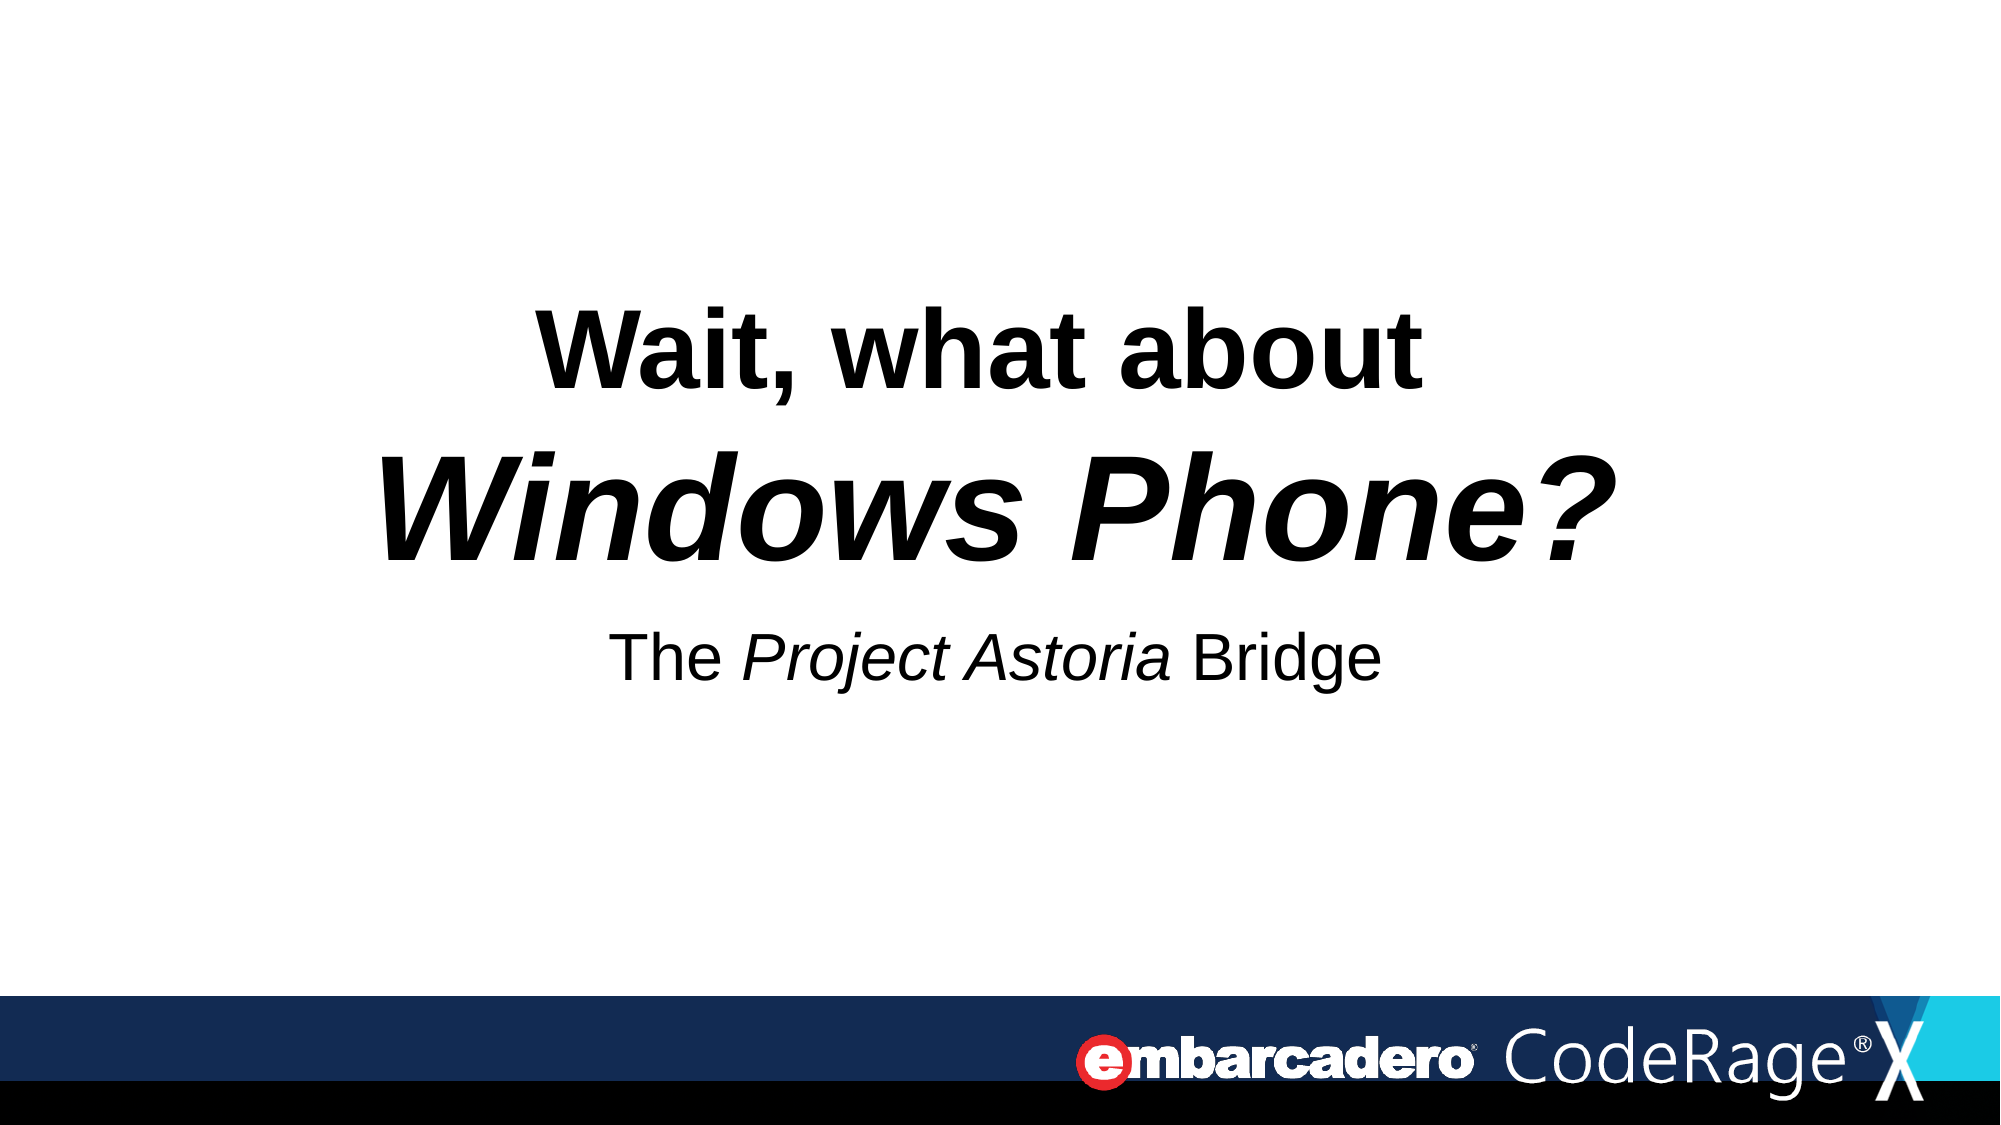

# Wait, what about Windows Phone?
The Project Astoria Bridge